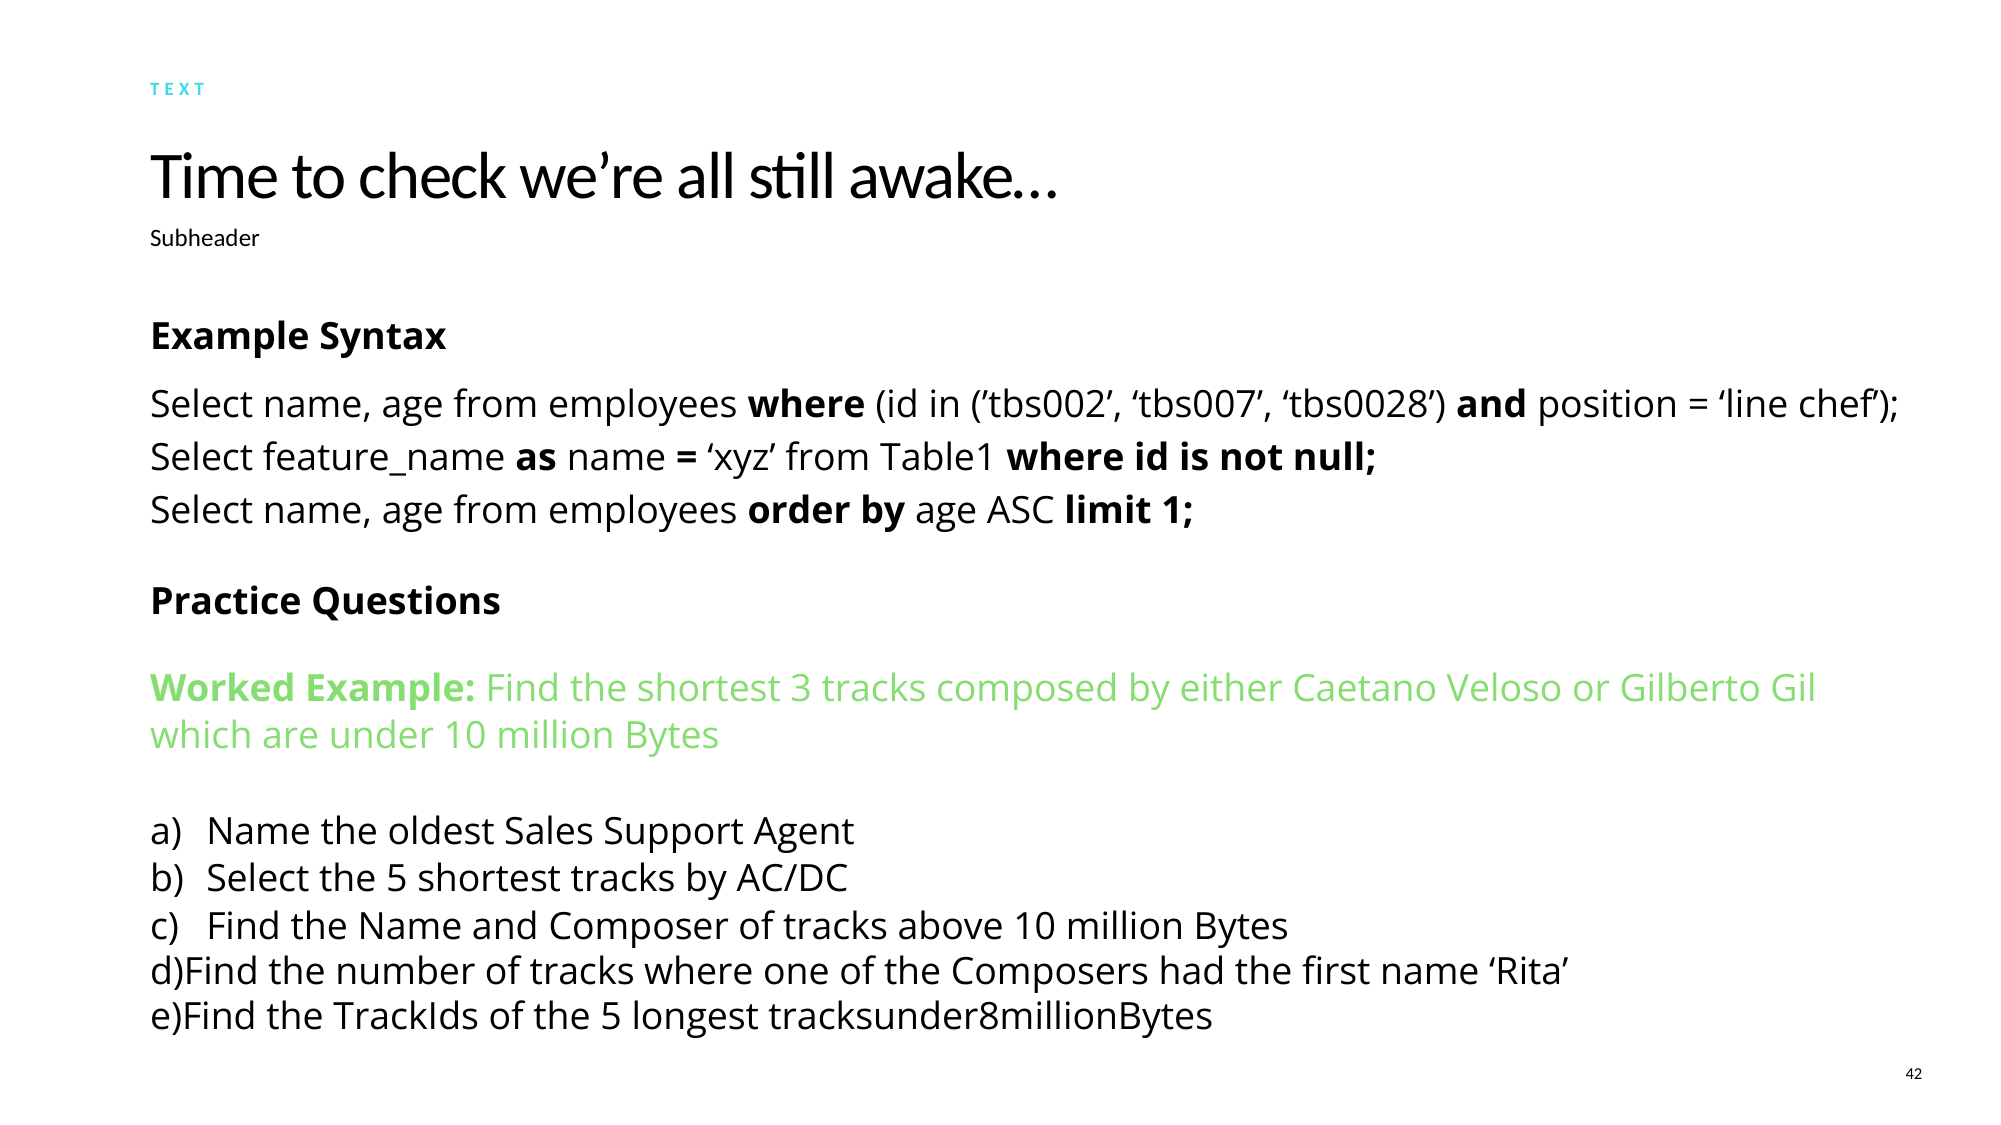

text
# Time to check we’re all still awake…
Subheader
Example Syntax
Select name, age from employees where (id in (’tbs002’, ‘tbs007’, ‘tbs0028’) and position = ‘line chef’);
Select feature_name as name = ‘xyz’ from Table1 where id is not null;
Select name, age from employees order by age ASC limit 1;
Practice Questions
Worked Example: Find the shortest 3 tracks composed by either Caetano Veloso or Gilberto Gil which are under 10 million Bytes

Name the oldest Sales Support Agent
Select the 5 shortest tracks by AC/DC
Find the Name and Composer of tracks above 10 million Bytes
d)Find the number of tracks where one of the Composers had the first name ‘Rita’
e)Find the TrackIds of the 5 longest tracksunder8millionBytes